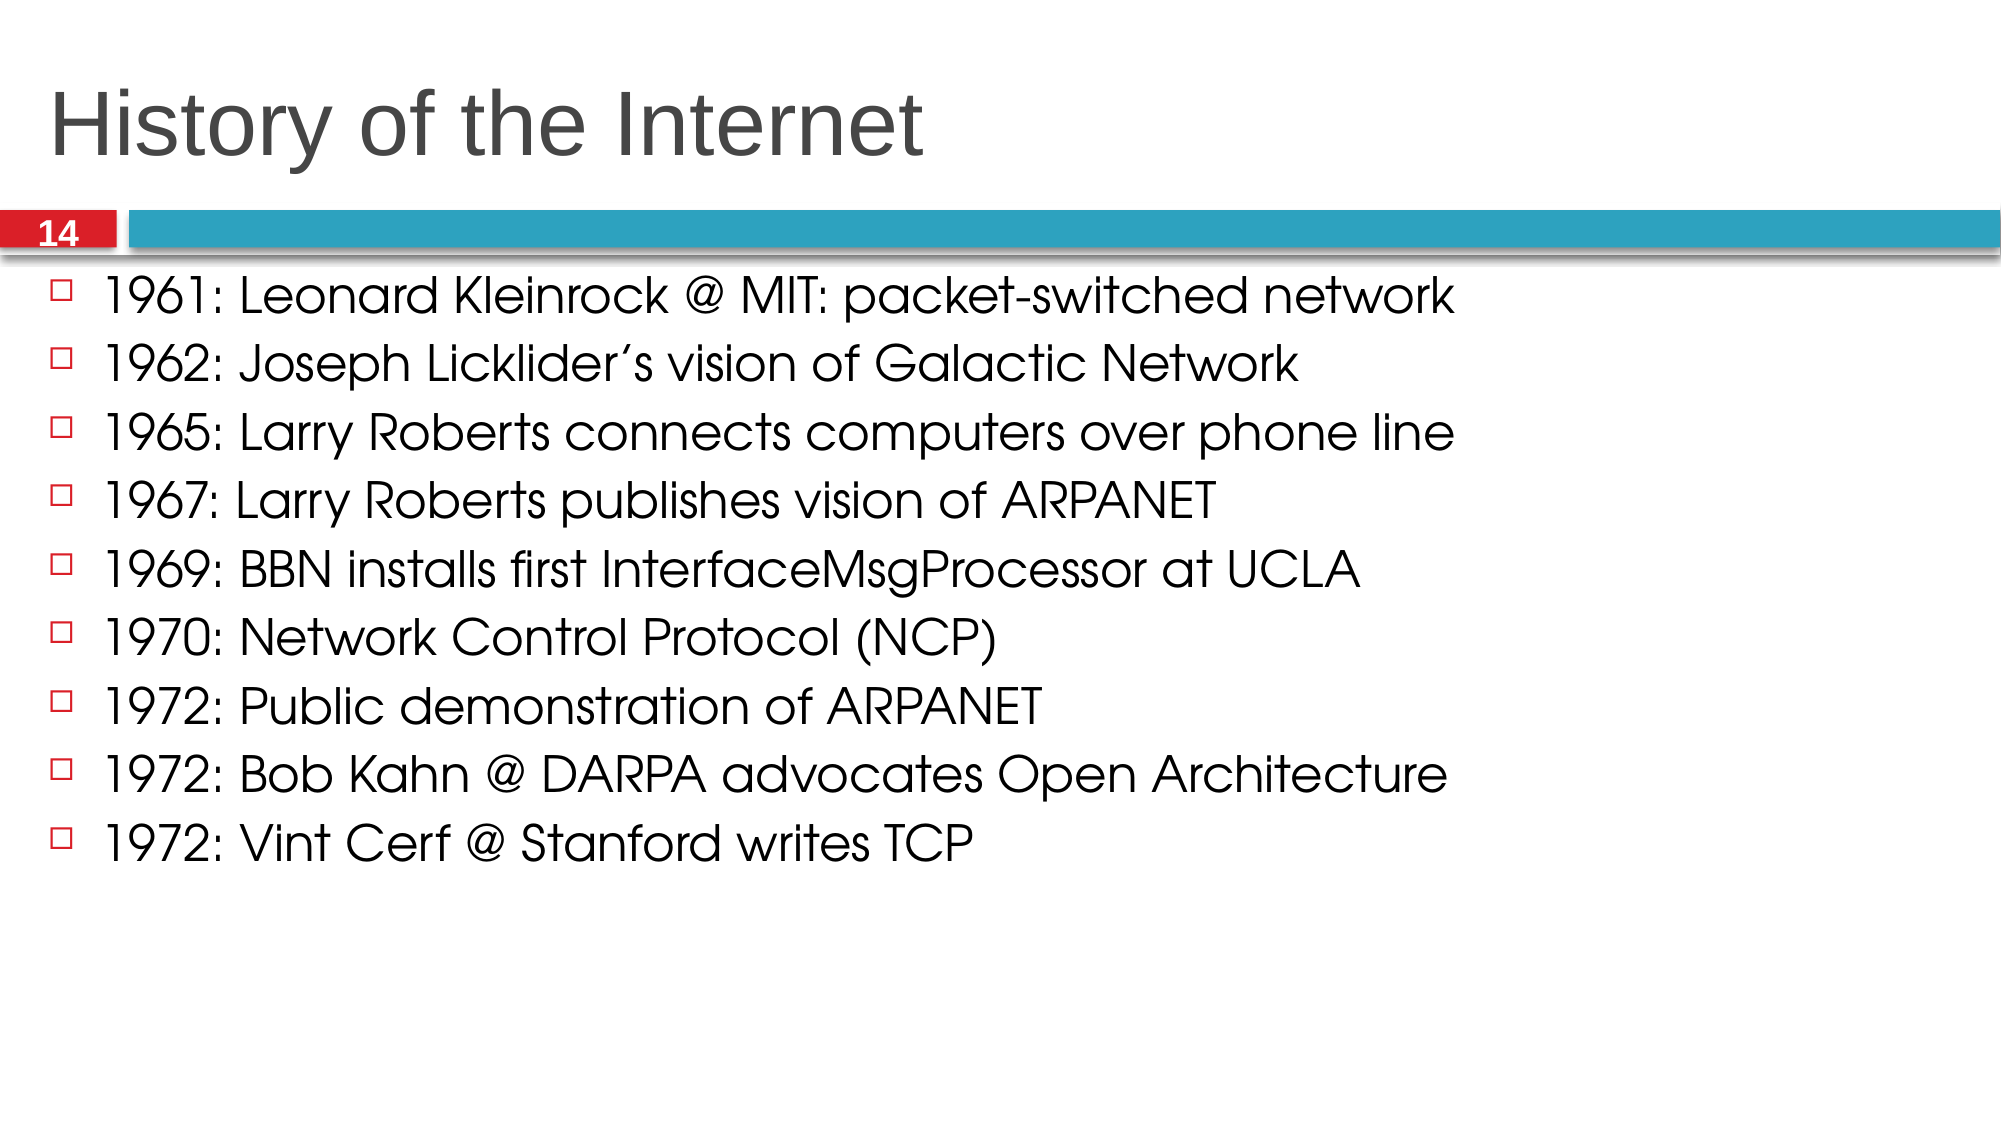

# History of the Internet
14
1961: Leonard Kleinrock @ MIT: packet-switched network
1962: Joseph Licklider’s vision of Galactic Network
1965: Larry Roberts connects computers over phone line
1967: Larry Roberts publishes vision of ARPANET
1969: BBN installs first InterfaceMsgProcessor at UCLA
1970: Network Control Protocol (NCP)
1972: Public demonstration of ARPANET
1972: Bob Kahn @ DARPA advocates Open Architecture
1972: Vint Cerf @ Stanford writes TCP